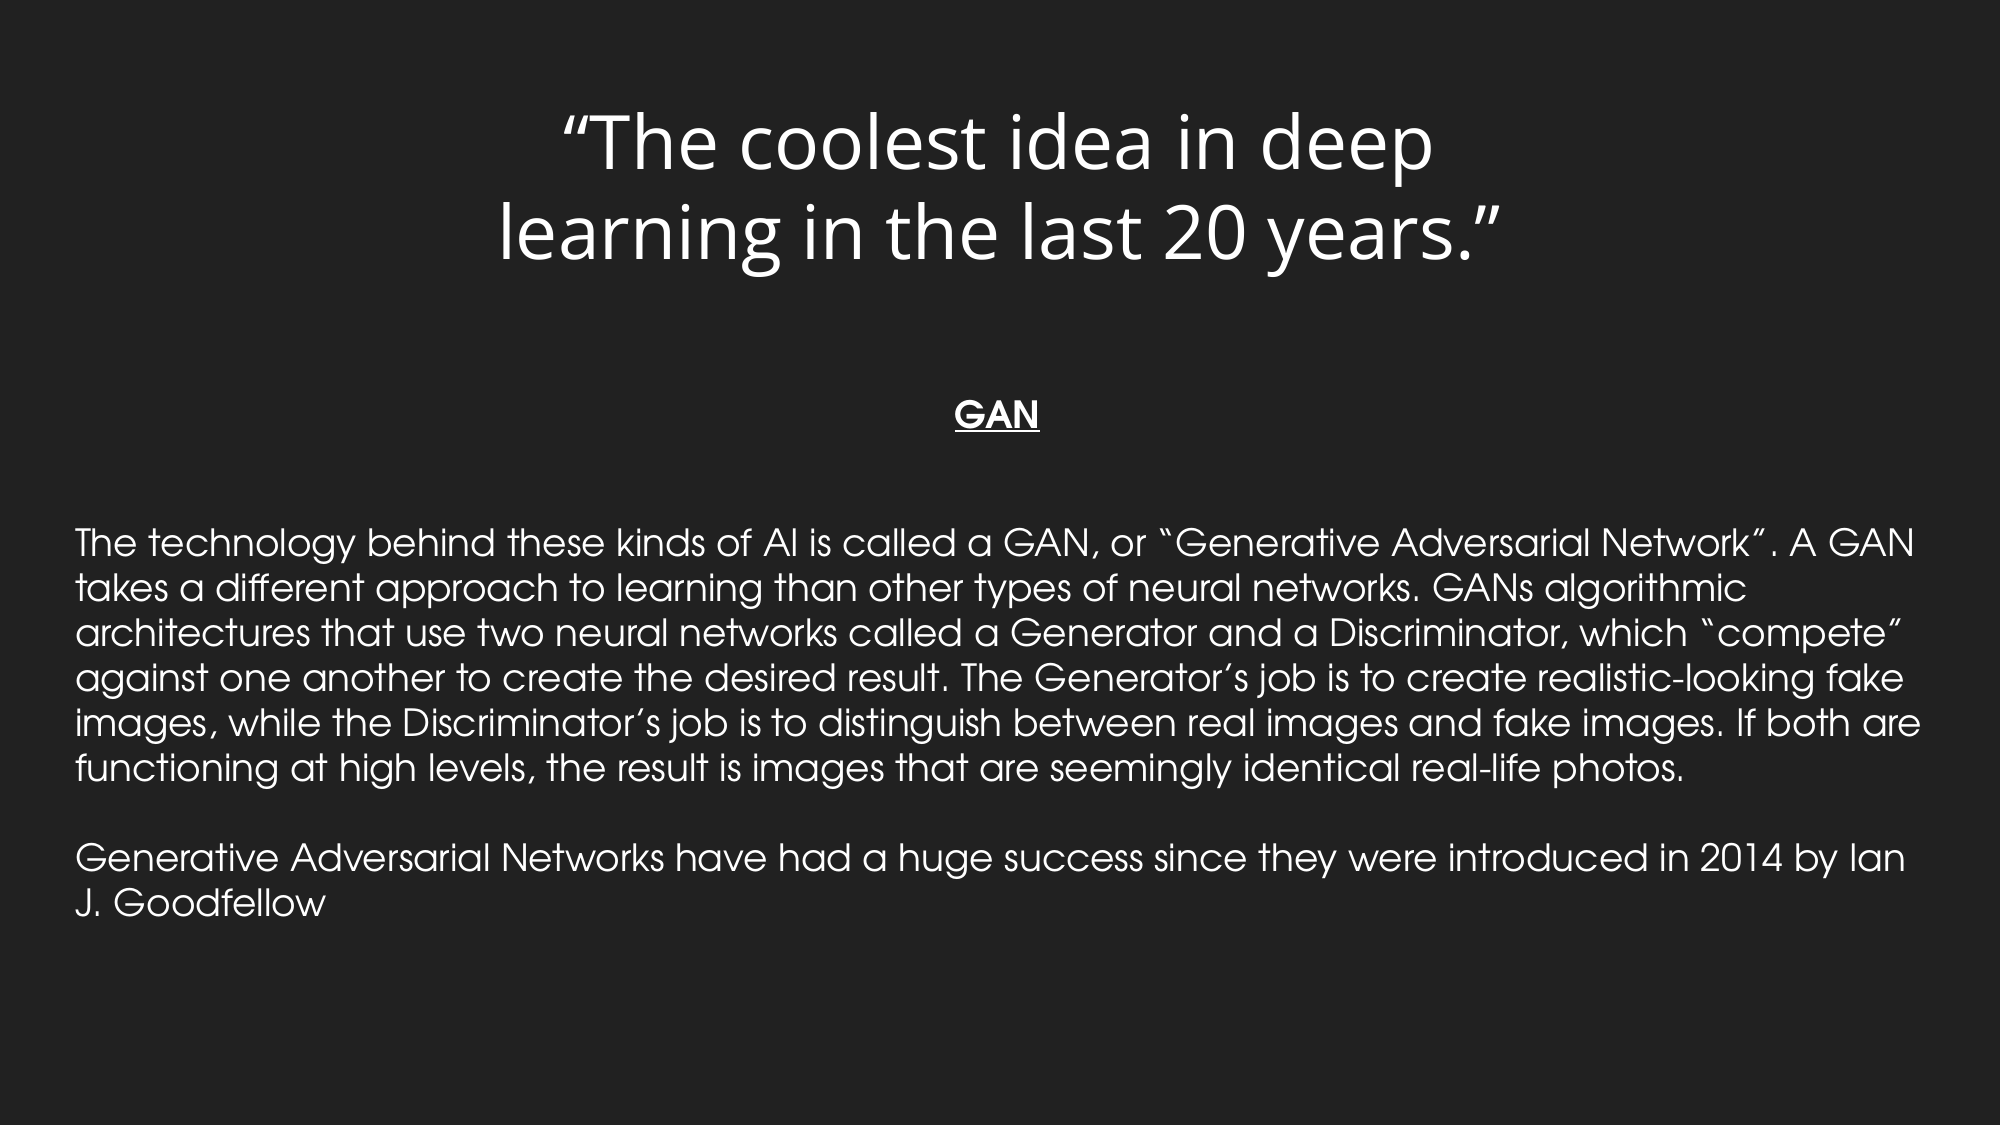

“The coolest idea in deep learning in the last 20 years.”
GAN
The technology behind these kinds of AI is called a GAN, or “Generative Adversarial Network”. A GAN takes a different approach to learning than other types of neural networks. GANs algorithmic architectures that use two neural networks called a Generator and a Discriminator, which “compete” against one another to create the desired result. The Generator’s job is to create realistic-looking fake images, while the Discriminator’s job is to distinguish between real images and fake images. If both are functioning at high levels, the result is images that are seemingly identical real-life photos.

Generative Adversarial Networks have had a huge success since they were introduced in 2014 by Ian J. Goodfellow